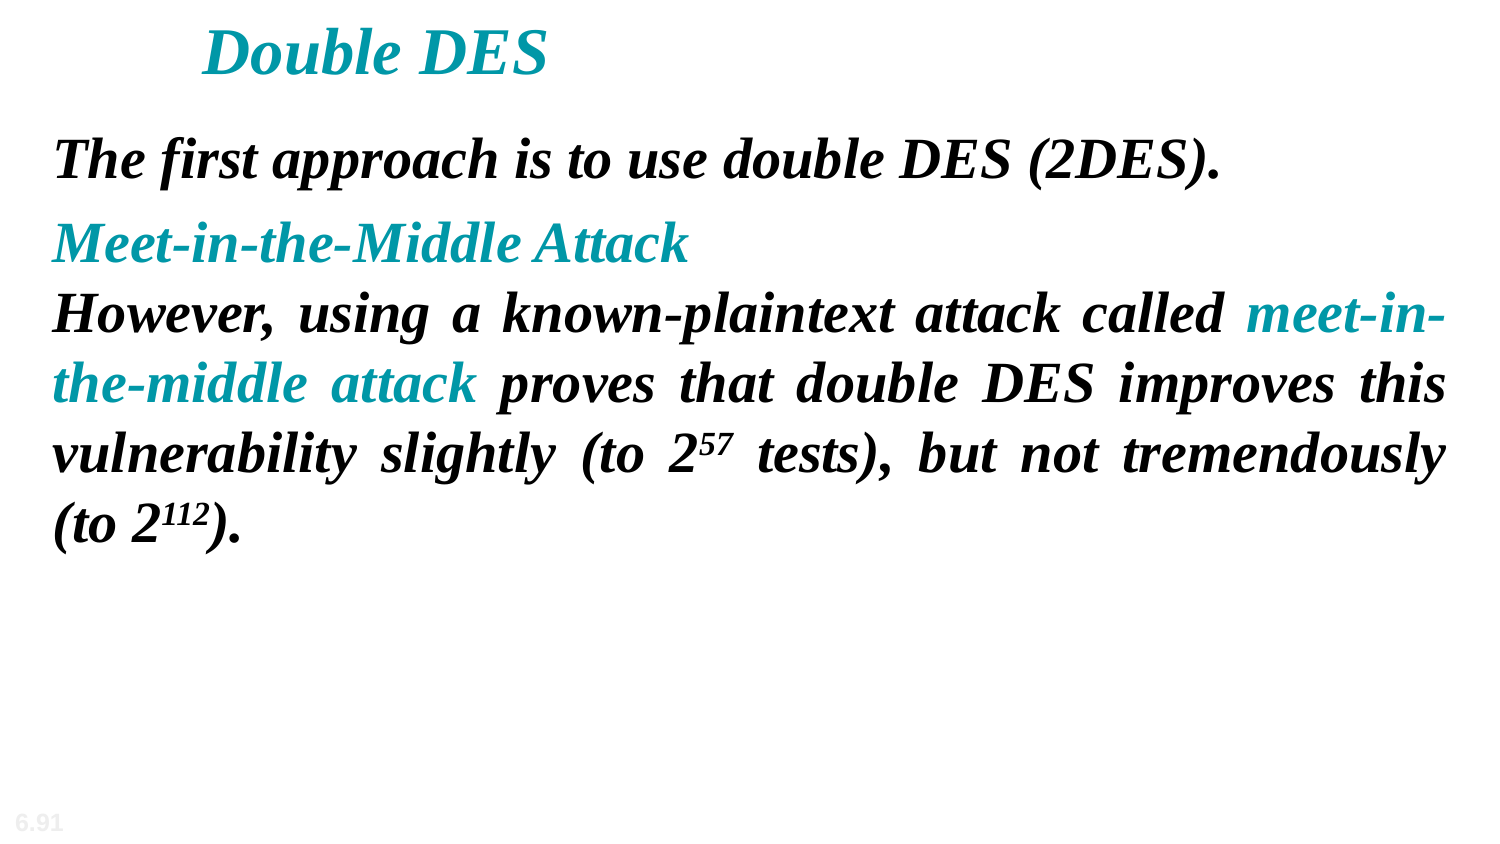

Double DES
The first approach is to use double DES (2DES).
Meet-in-the-Middle Attack
However, using a known-plaintext attack called meet-in-the-middle attack proves that double DES improves this vulnerability slightly (to 257 tests), but not tremendously (to 2112).
6.91